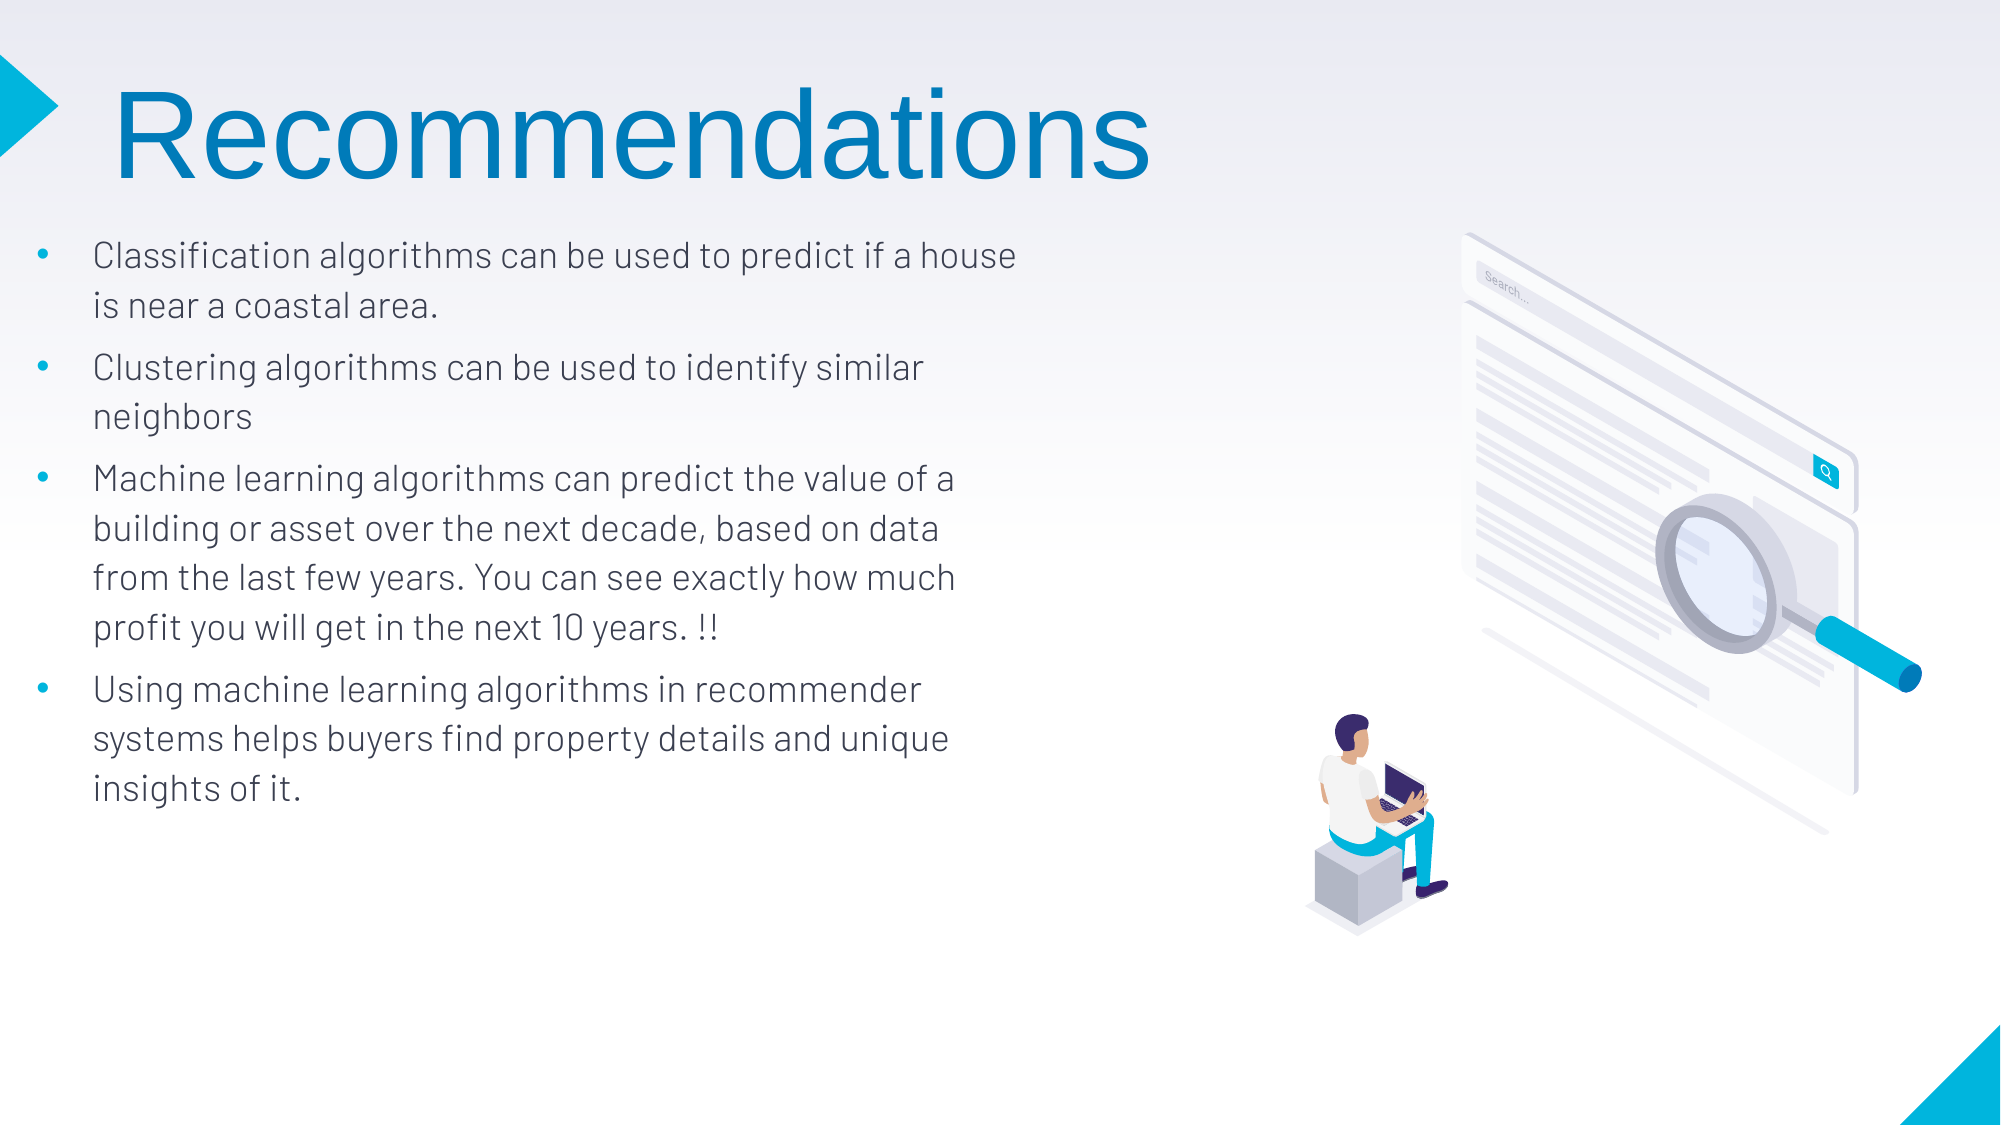

# Recommendations
Classification algorithms can be used to predict if a house is near a coastal area.
Clustering algorithms can be used to identify similar neighbors
Machine learning algorithms can predict the value of a building or asset over the next decade, based on data from the last few years. You can see exactly how much profit you will get in the next 10 years. !!
Using machine learning algorithms in recommender systems helps buyers find property details and unique insights of it.